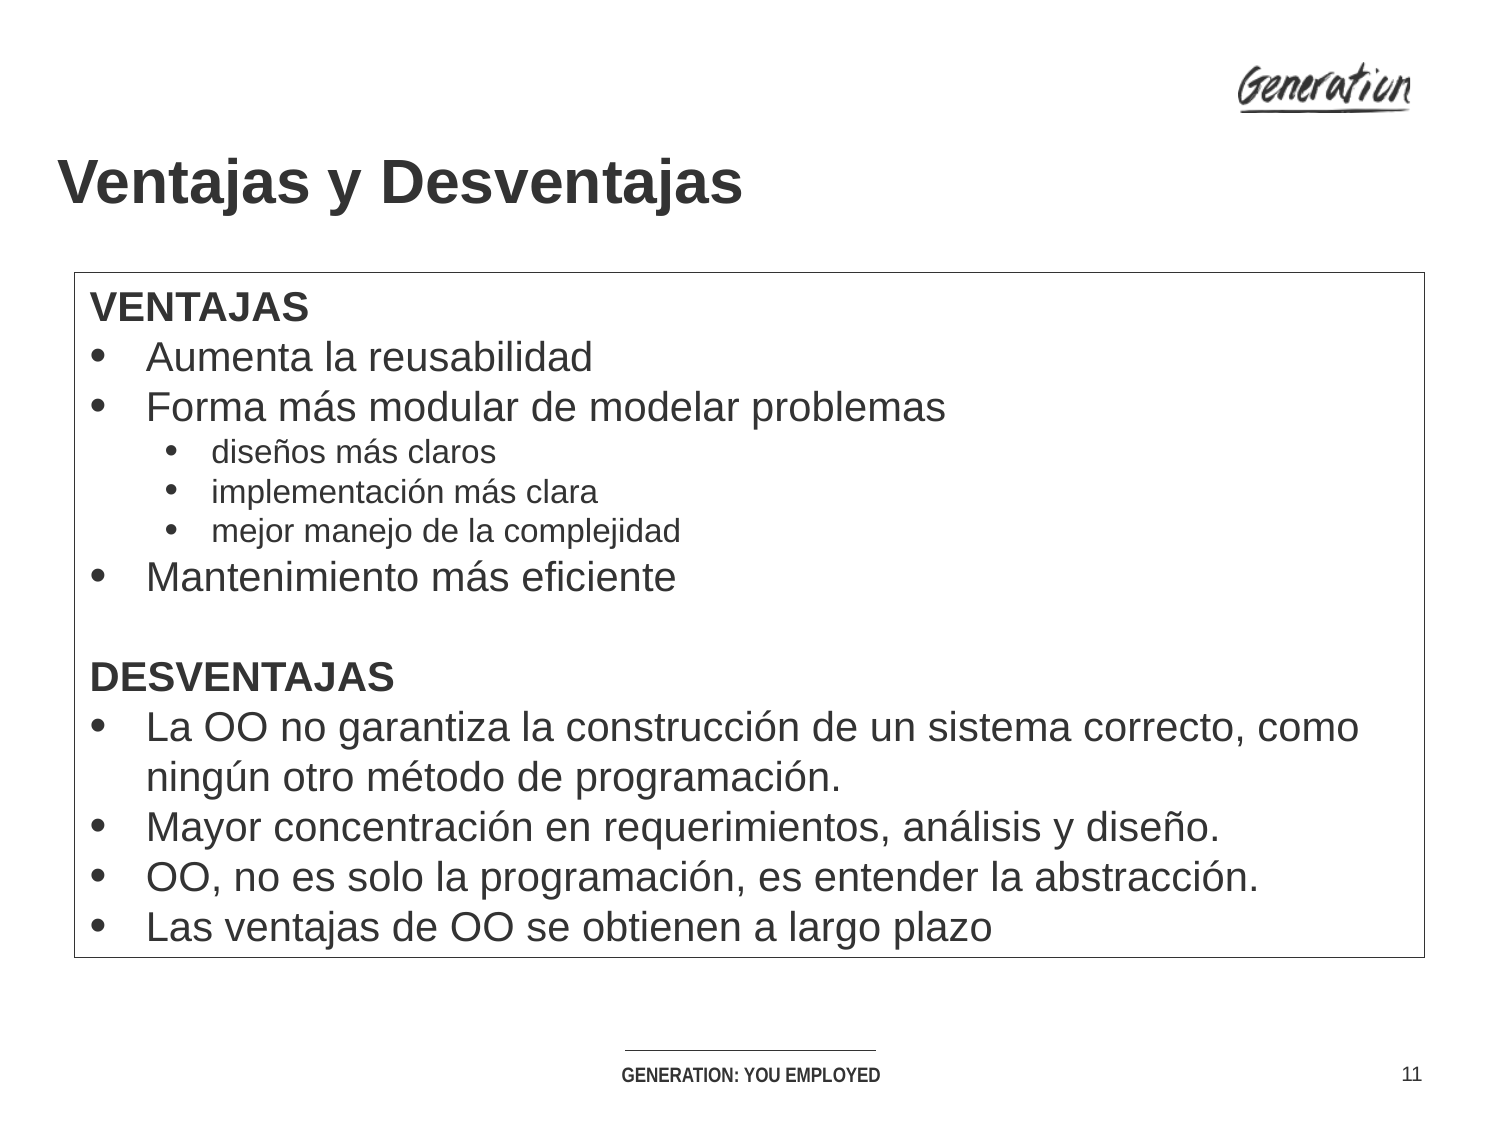

# Ventajas y Desventajas
VENTAJAS
Aumenta la reusabilidad
Forma más modular de modelar problemas
diseños más claros
implementación más clara
mejor manejo de la complejidad
Mantenimiento más eficiente

DESVENTAJAS
La OO no garantiza la construcción de un sistema correcto, como ningún otro método de programación.
Mayor concentración en requerimientos, análisis y diseño.
OO, no es solo la programación, es entender la abstracción.
Las ventajas de OO se obtienen a largo plazo